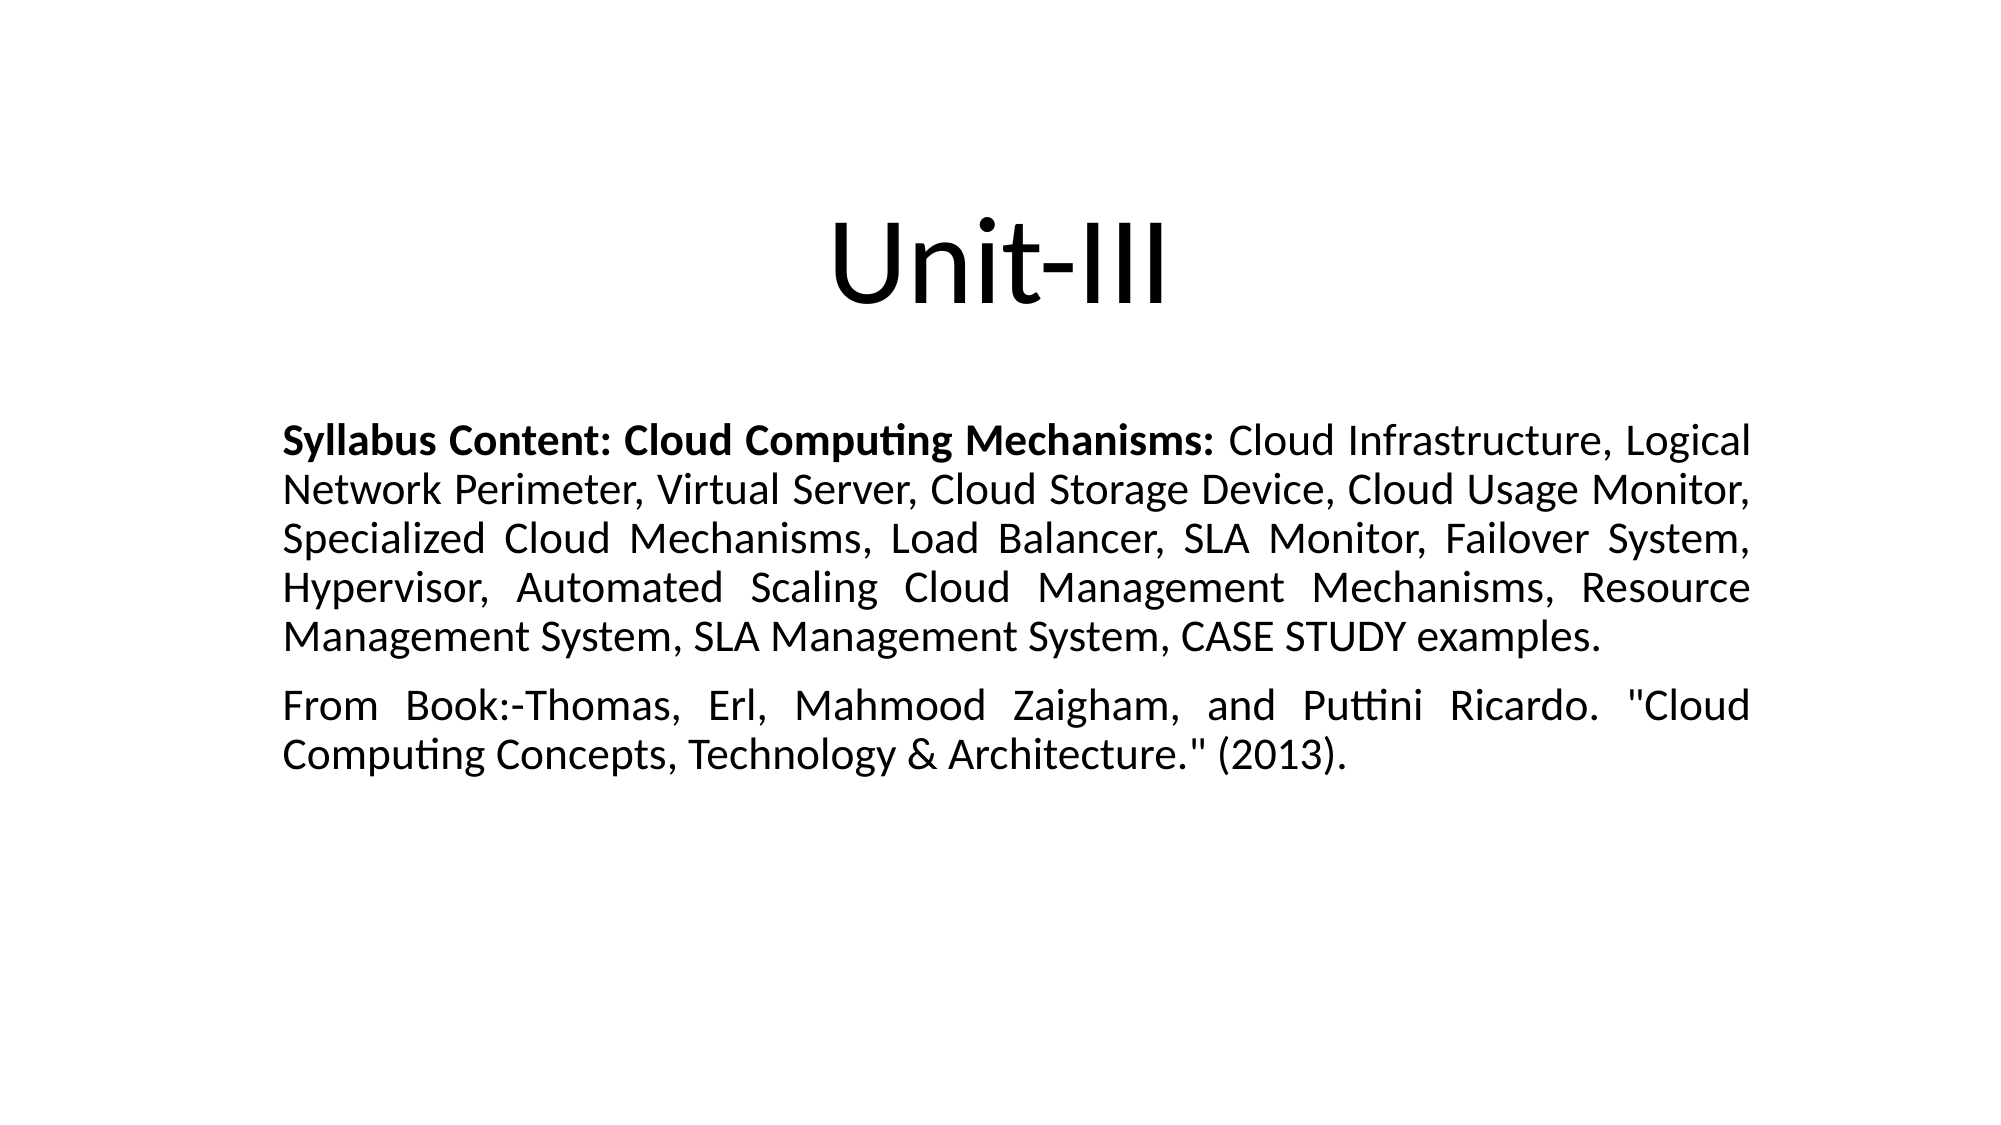

# Unit-III
Syllabus Content: Cloud Computing Mechanisms: Cloud Infrastructure, Logical Network Perimeter, Virtual Server, Cloud Storage Device, Cloud Usage Monitor, Specialized Cloud Mechanisms, Load Balancer, SLA Monitor, Failover System, Hypervisor, Automated Scaling Cloud Management Mechanisms, Resource Management System, SLA Management System, CASE STUDY examples.
From Book:-Thomas, Erl, Mahmood Zaigham, and Puttini Ricardo. "Cloud Computing Concepts, Technology & Architecture." (2013).